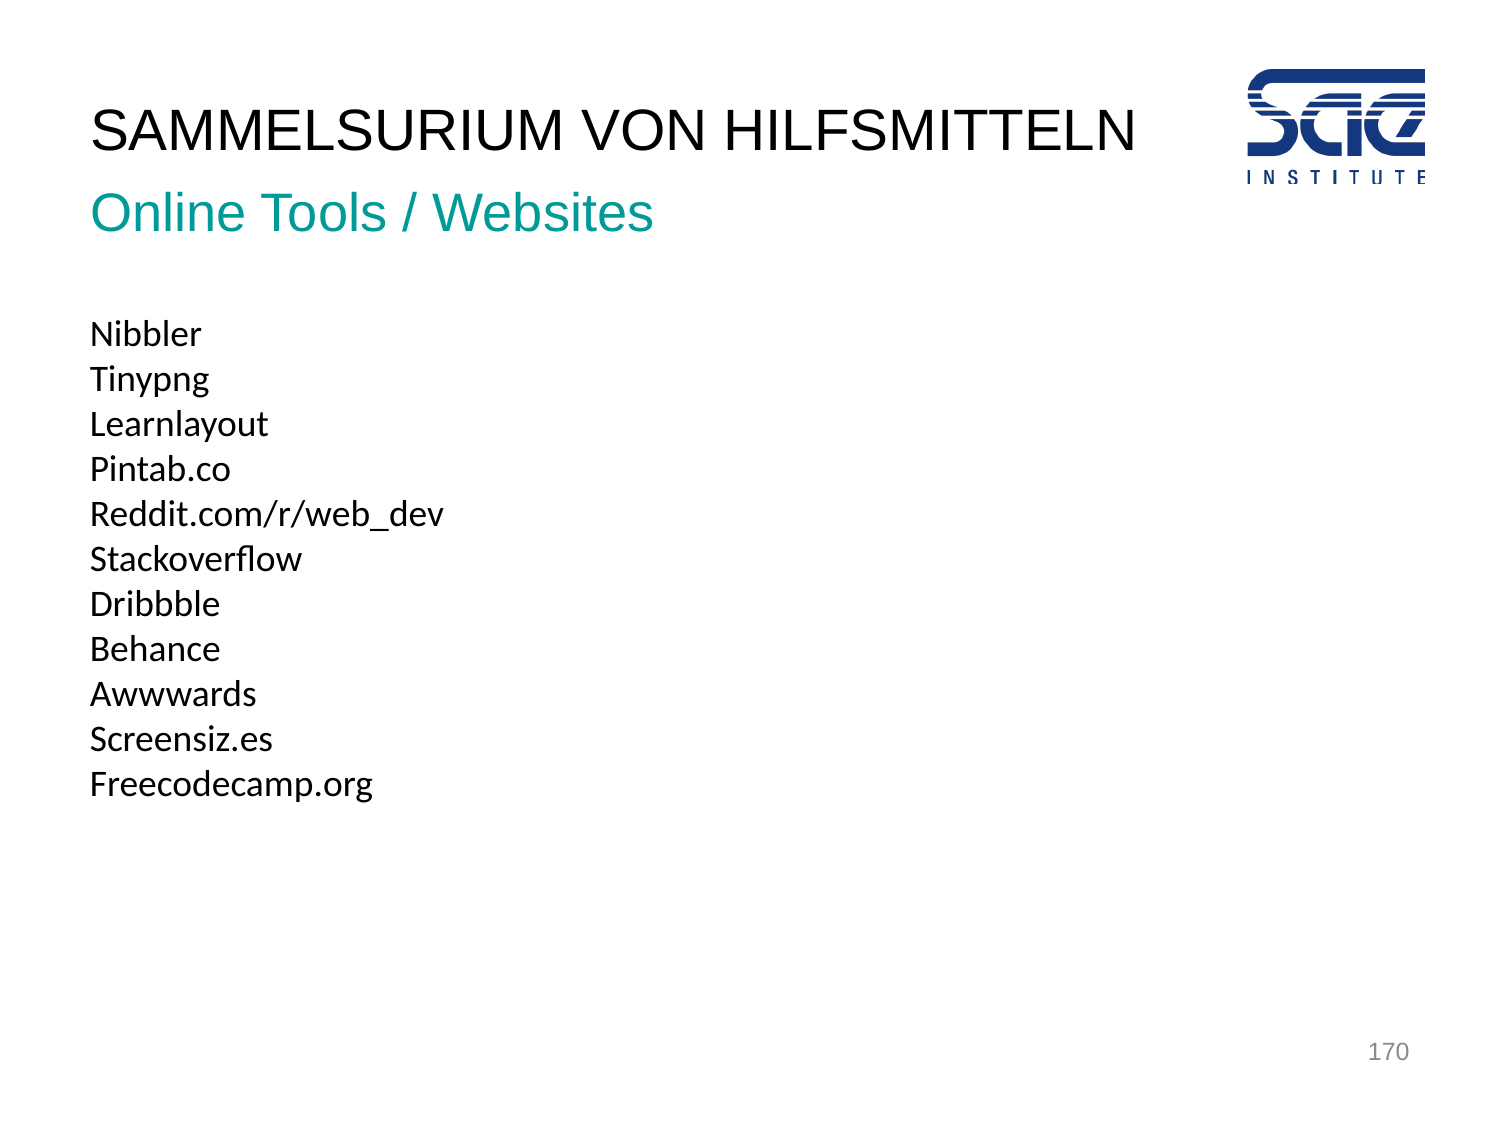

# Sammelsurium von HilfSmitteln
Online Tools / Websites
Nibbler
Tinypng
Learnlayout
Pintab.co
Reddit.com/r/web_dev
Stackoverflow
Dribbble
Behance
Awwwards
Screensiz.es
Freecodecamp.org

170